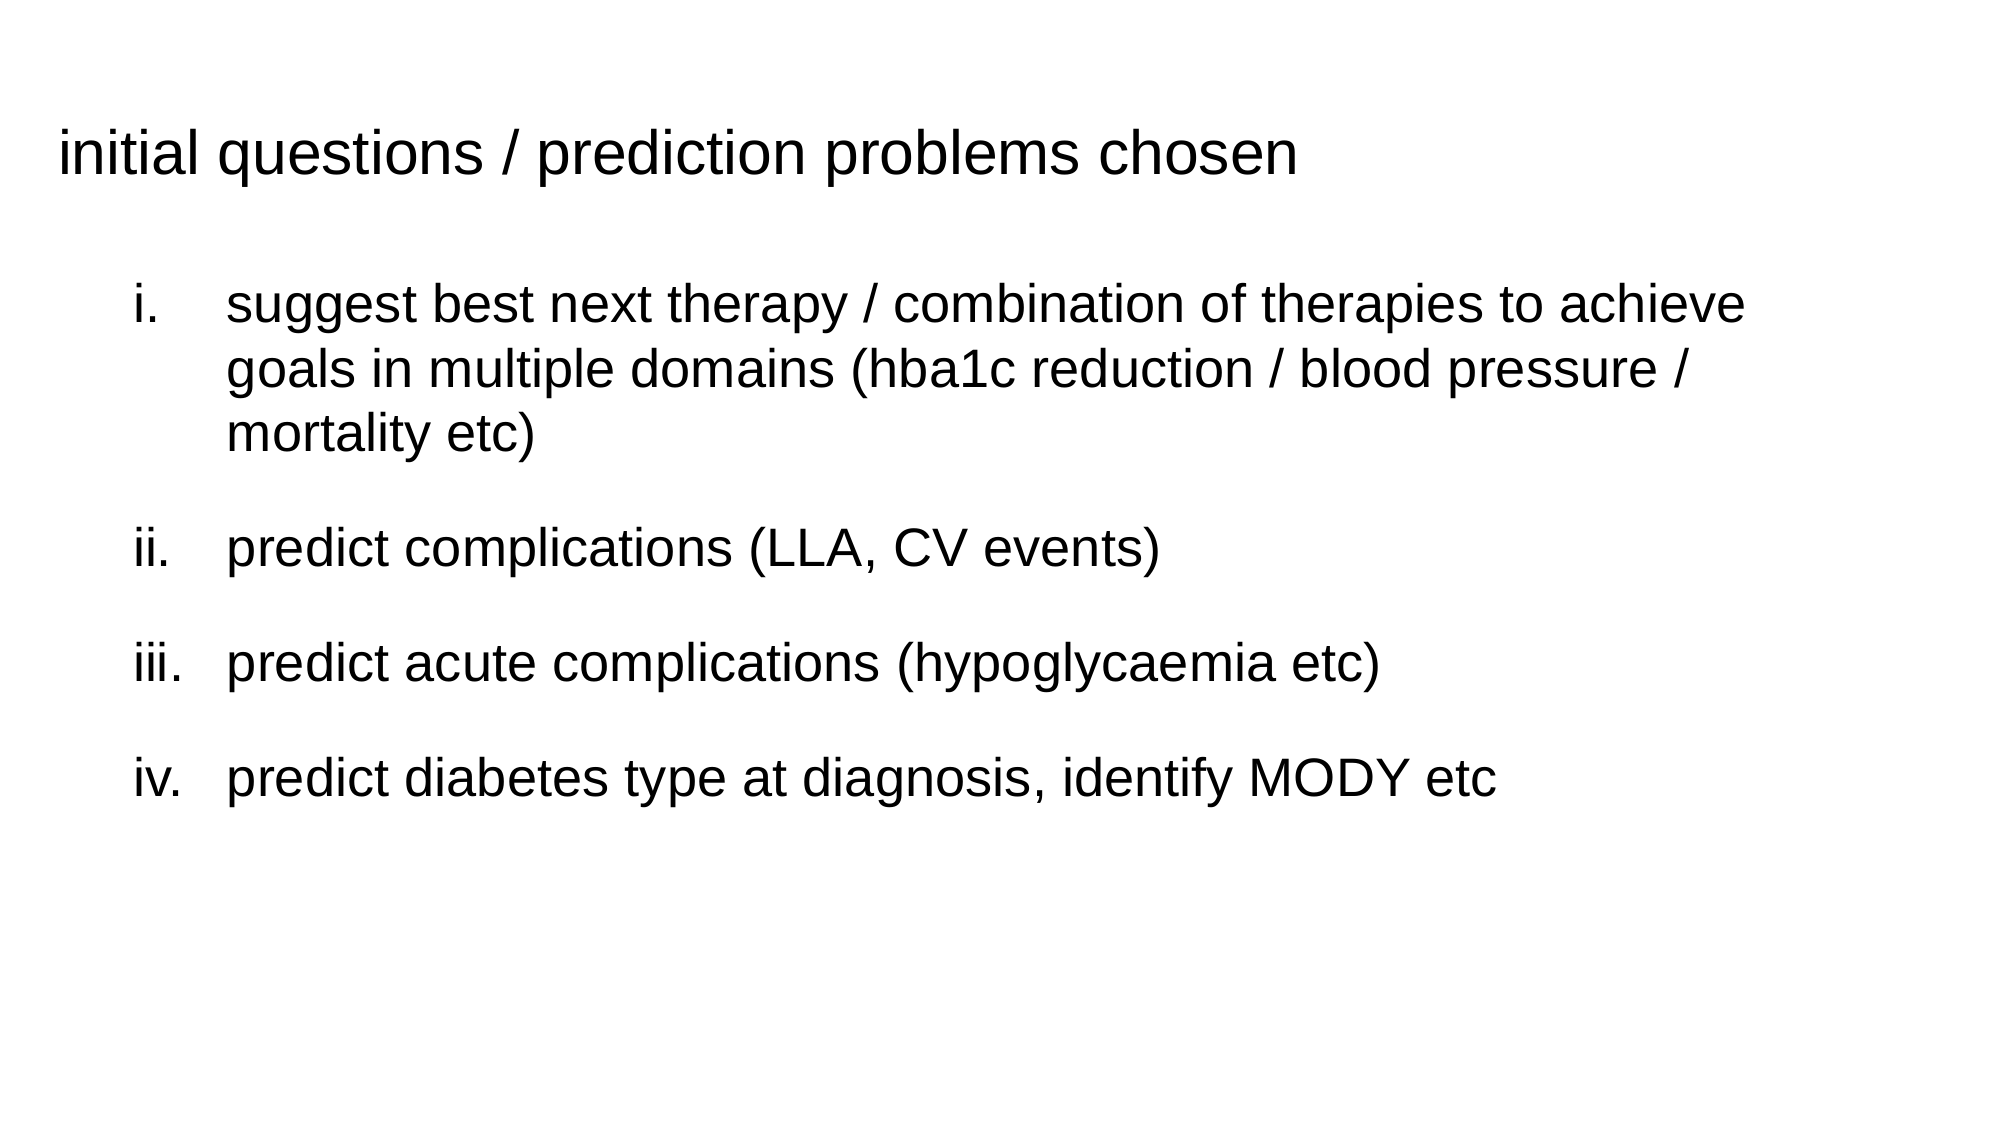

initial questions / prediction problems chosen
suggest best next therapy / combination of therapies to achieve goals in multiple domains (hba1c reduction / blood pressure / mortality etc)
predict complications (LLA, CV events)
predict acute complications (hypoglycaemia etc)
predict diabetes type at diagnosis, identify MODY etc